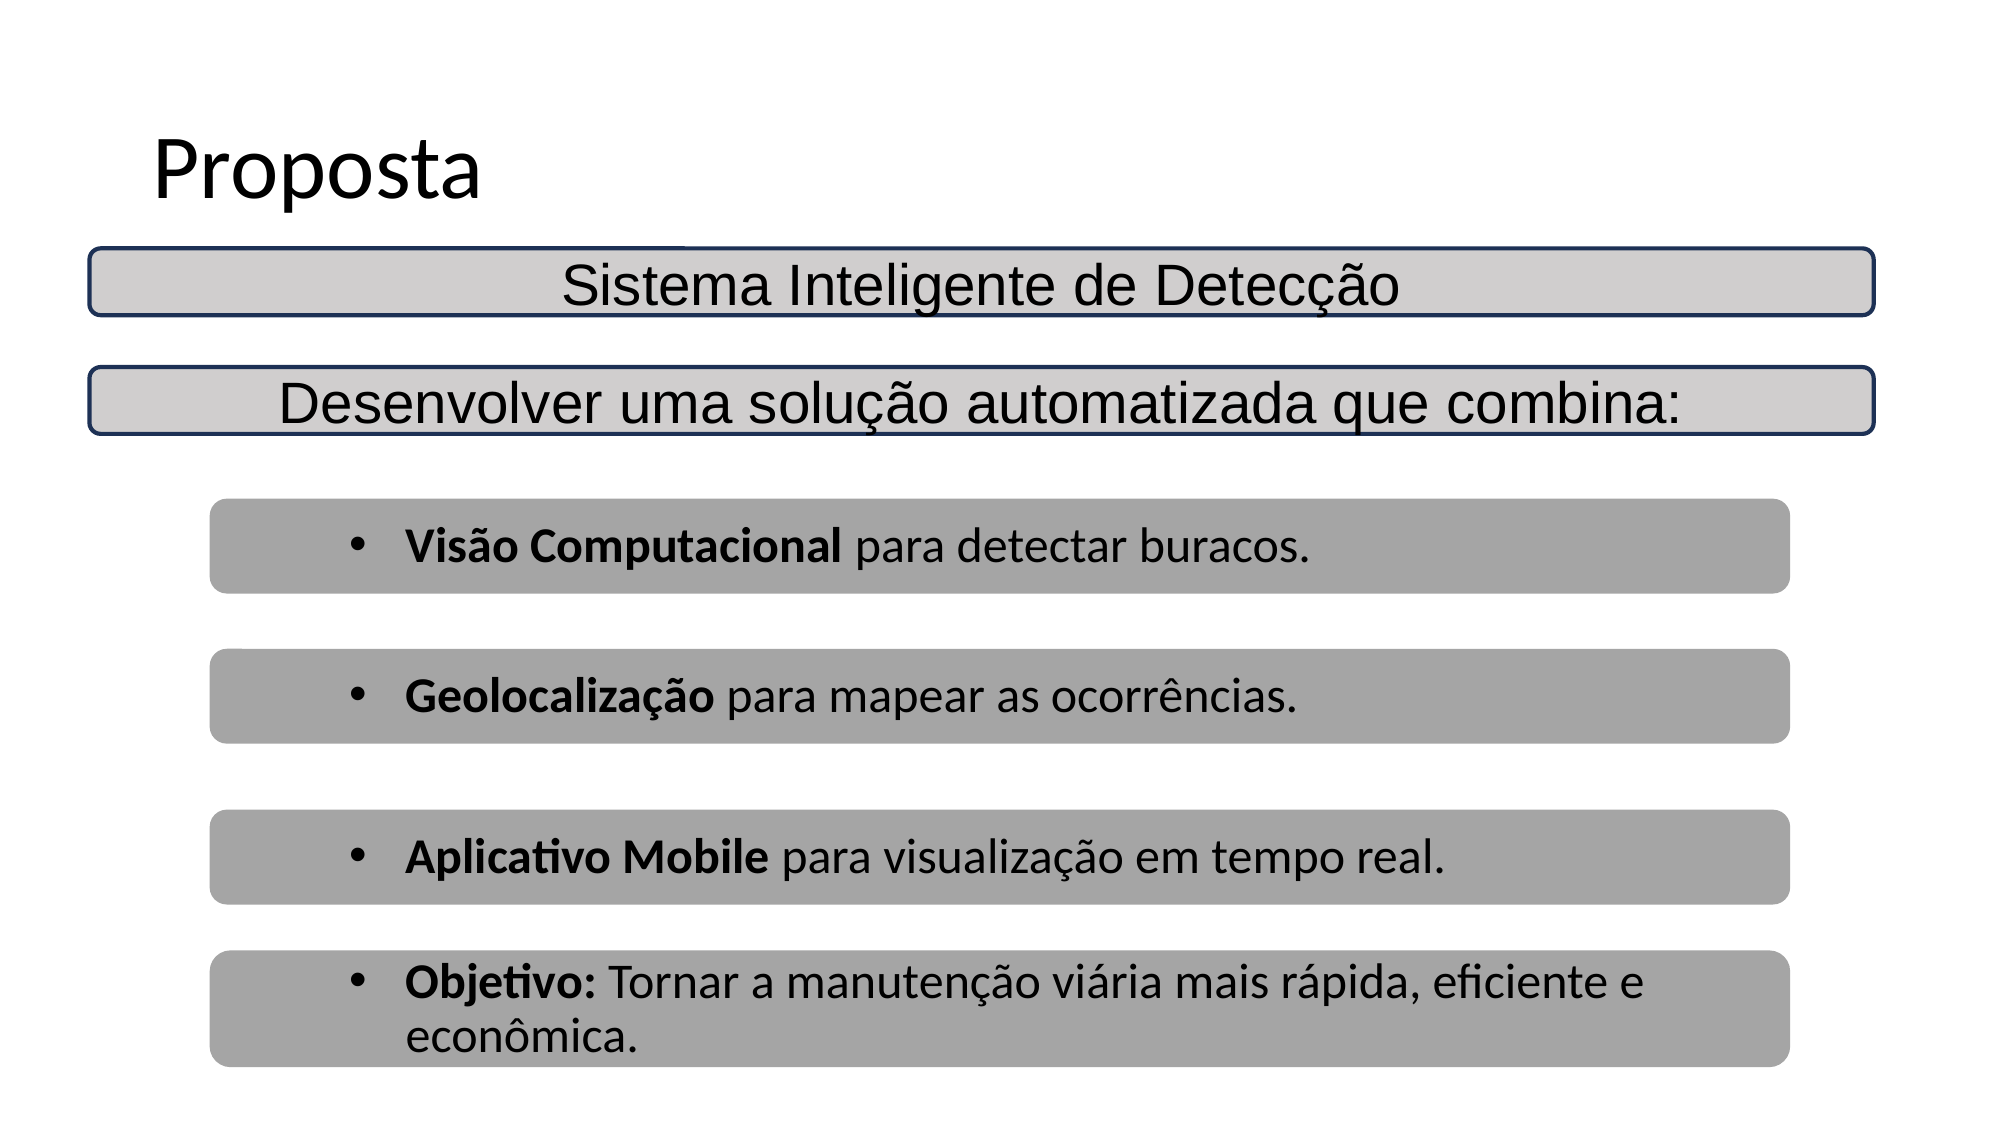

# Proposta
Sistema Inteligente de Detecção
Desenvolver uma solução automatizada que combina:

Visão Computacional para detectar buracos.

Geolocalização para mapear as ocorrências.

Aplicativo Mobile para visualização em tempo real.

Objetivo: Tornar a manutenção viária mais rápida, eficiente e econômica.